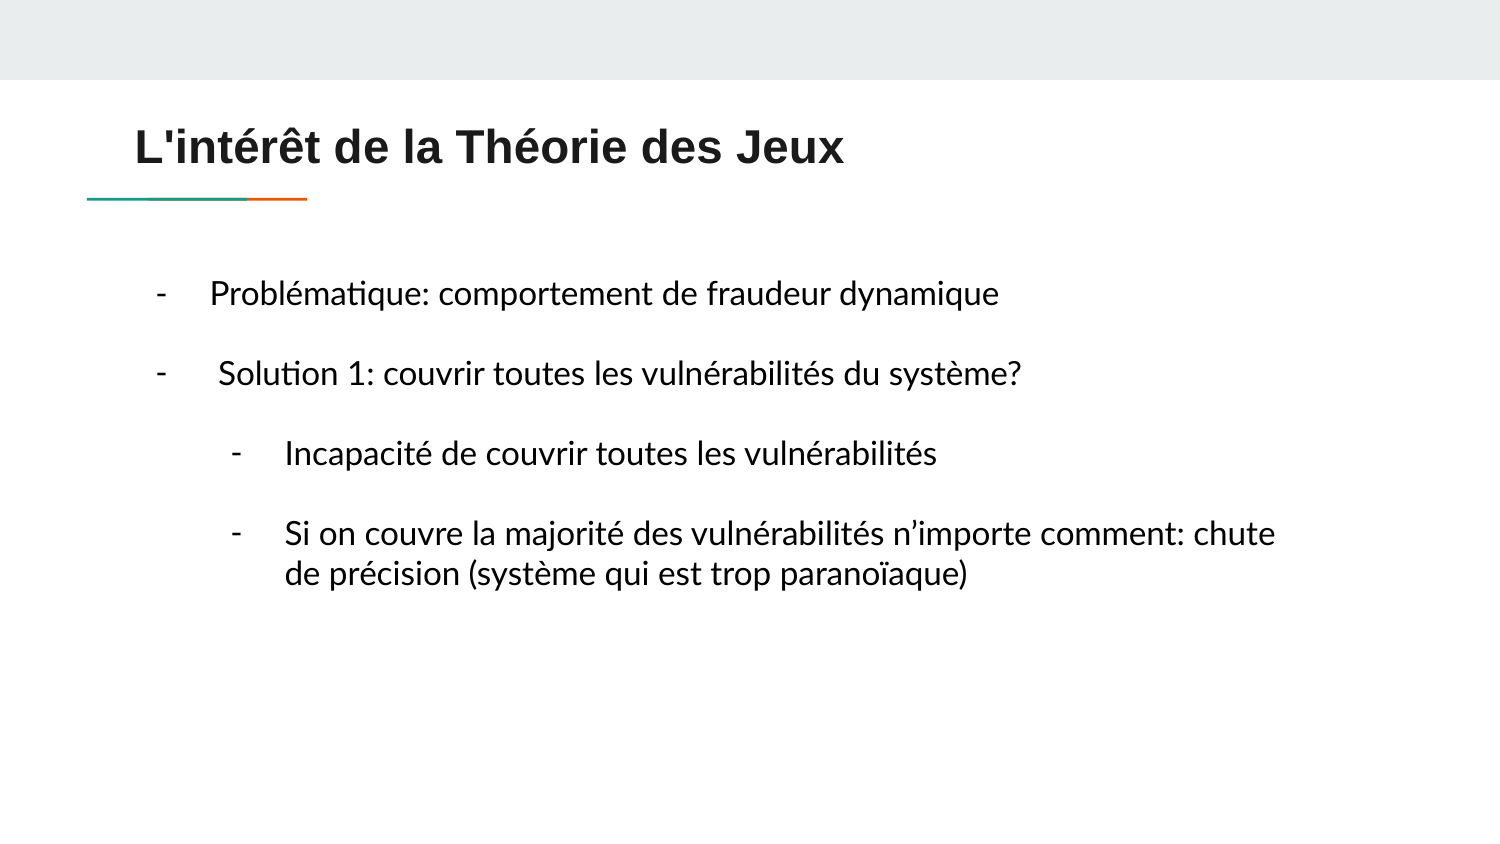

# L'intérêt de la Théorie des Jeux
Problématique: comportement de fraudeur dynamique

 Solution 1: couvrir toutes les vulnérabilités du système?

Incapacité de couvrir toutes les vulnérabilités

Si on couvre la majorité des vulnérabilités n’importe comment: chute de précision (système qui est trop paranoïaque)